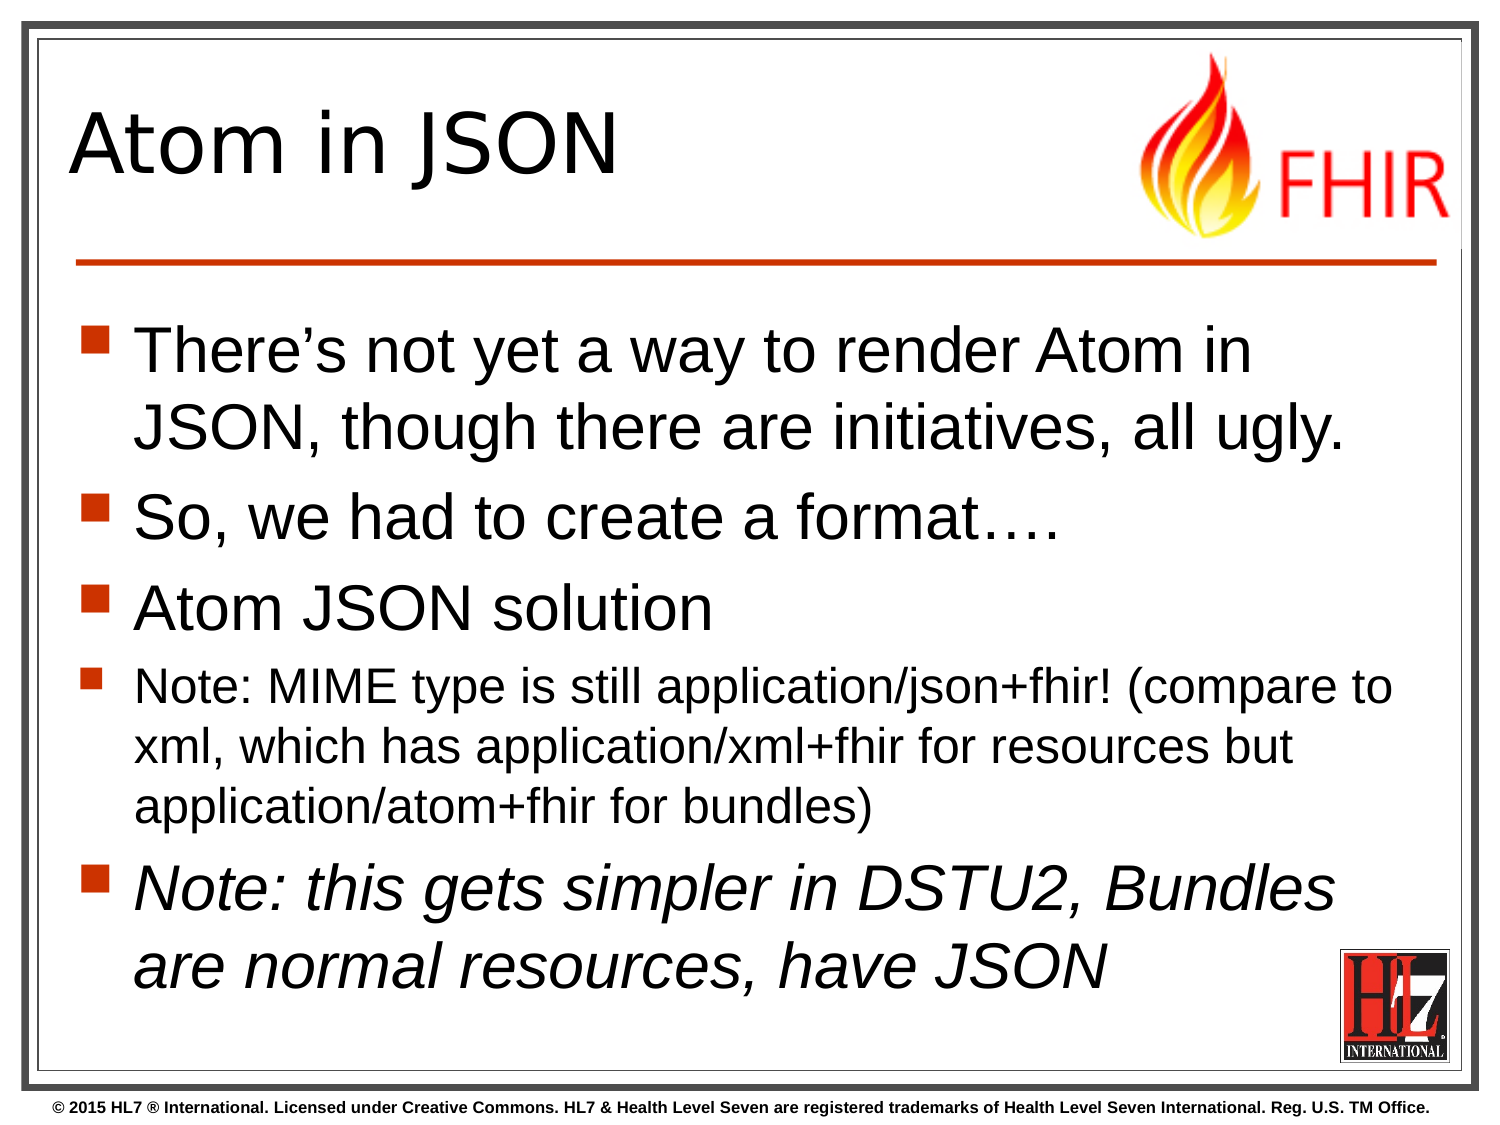

# Atom in JSON
There’s not yet a way to render Atom in JSON, though there are initiatives, all ugly.
So, we had to create a format….
Atom JSON solution
Note: MIME type is still application/json+fhir! (compare to xml, which has application/xml+fhir for resources but application/atom+fhir for bundles)
Note: this gets simpler in DSTU2, Bundles are normal resources, have JSON